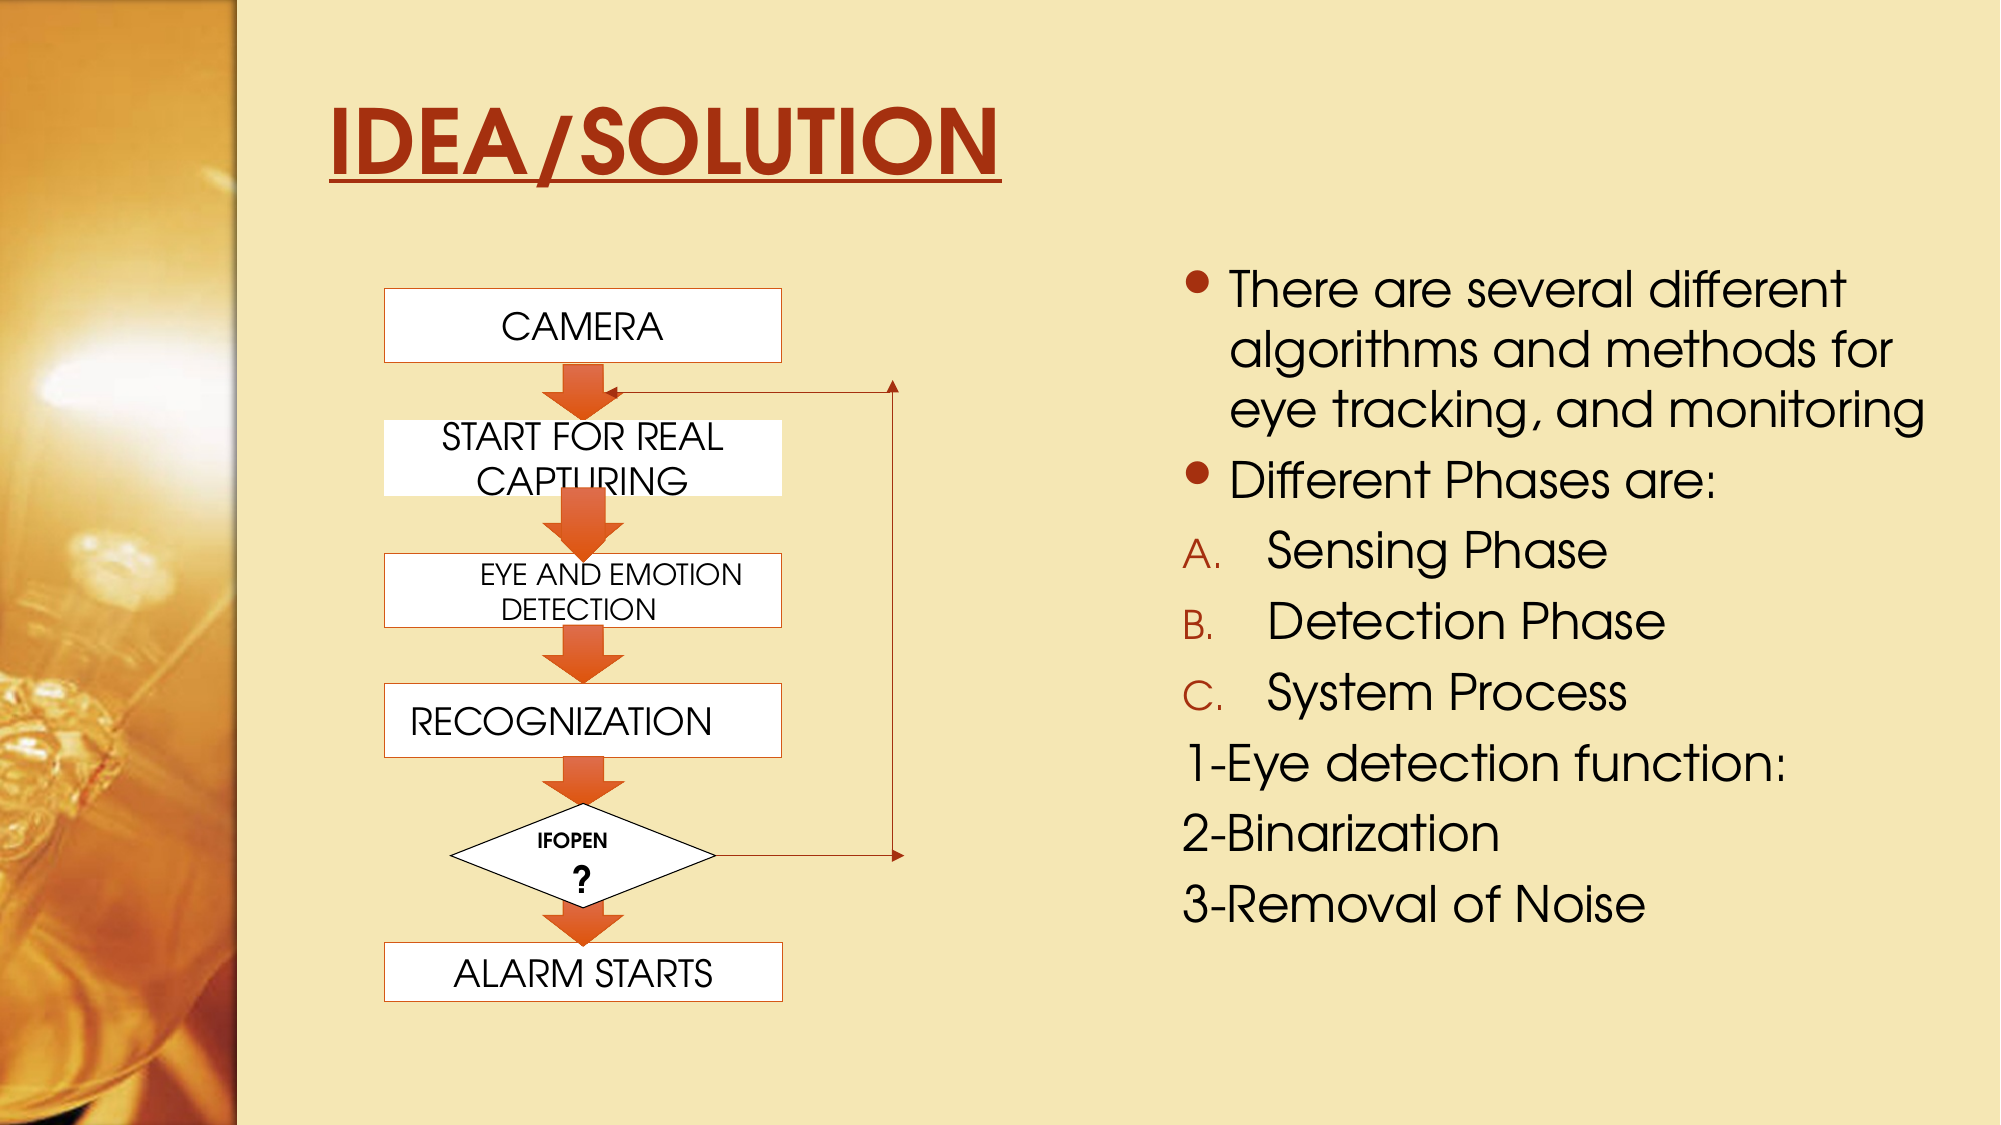

# IDEA/SOLUTION

There are several different algorithms and methods for eye tracking, and monitoring
Different Phases are:
Sensing Phase
Detection Phase
System Process
	1-Eye detection function:
	2-Binarization
	3-Removal of Noise

CAMERA

START FOR REAL CAPTURING

EYE EYE AND EMOTION DETECTION

RECOGNIZATIONO

IFOPEN?
?

ALARM STARTS